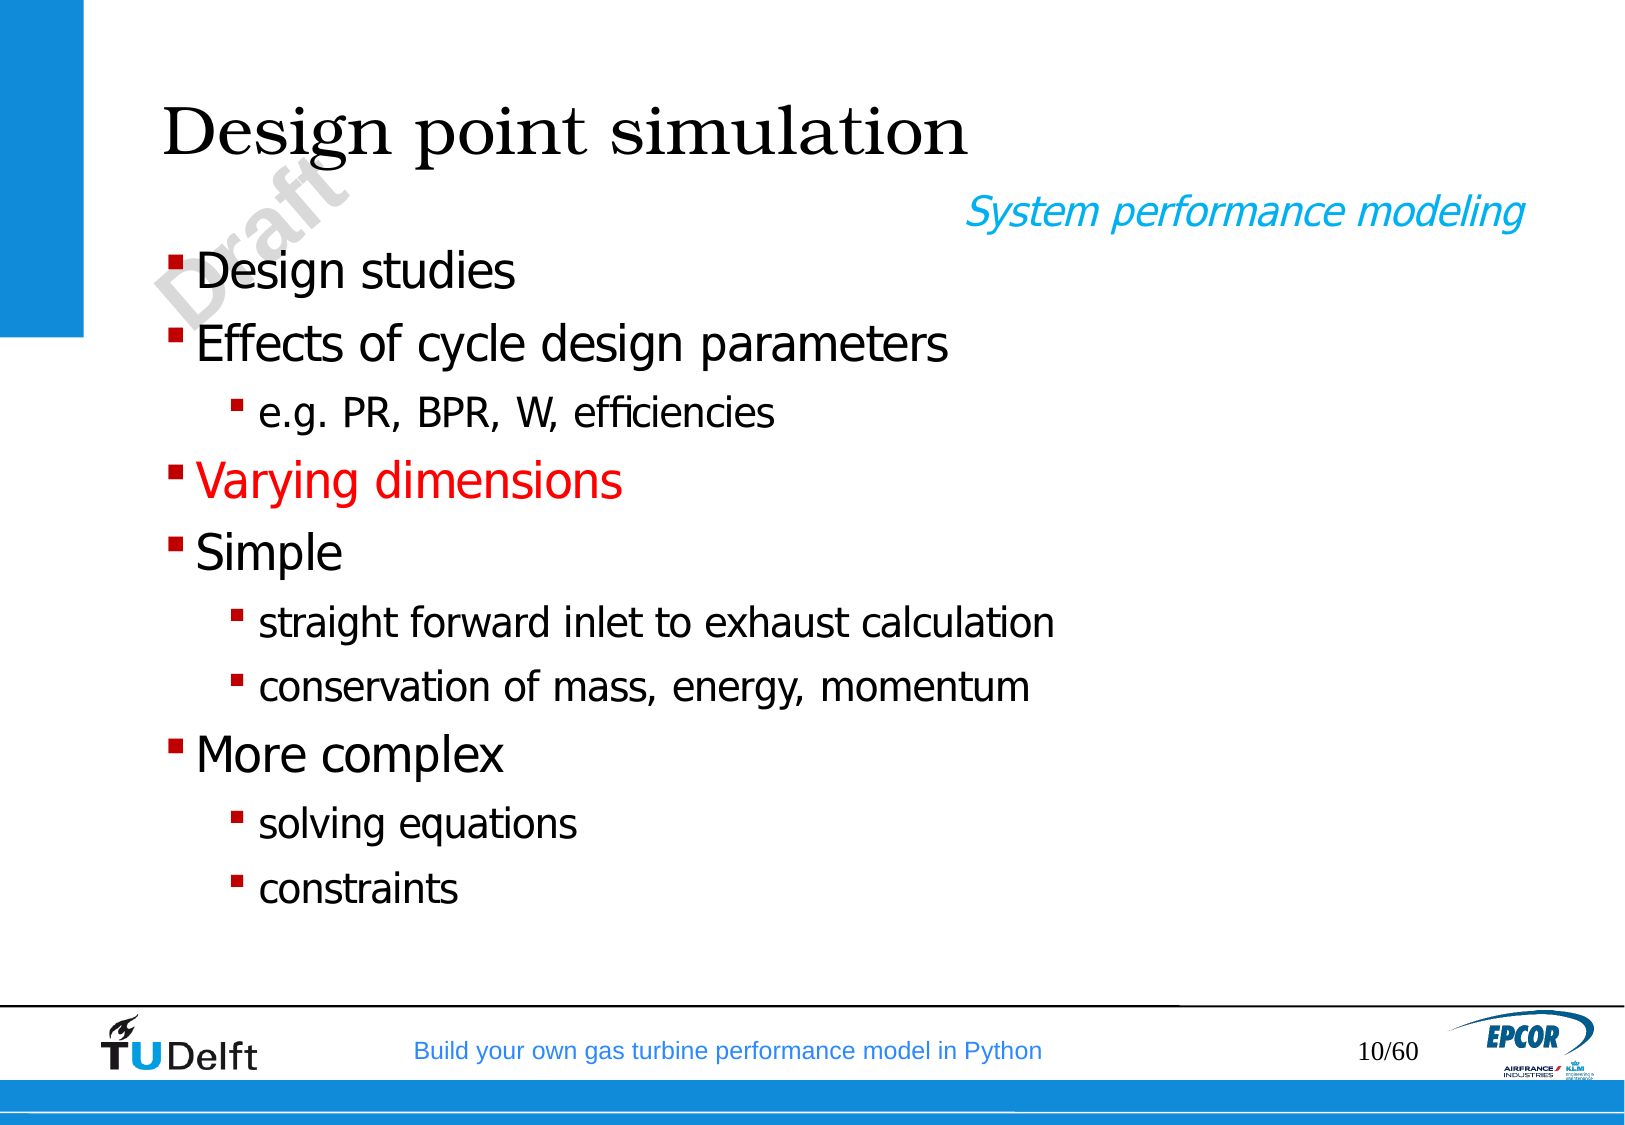

# Design point simulation
System performance modeling
Design studies
Effects of cycle design parameters
e.g. PR, BPR, W, efficiencies
Varying dimensions
Simple
straight forward inlet to exhaust calculation
conservation of mass, energy, momentum
More complex
solving equations
constraints